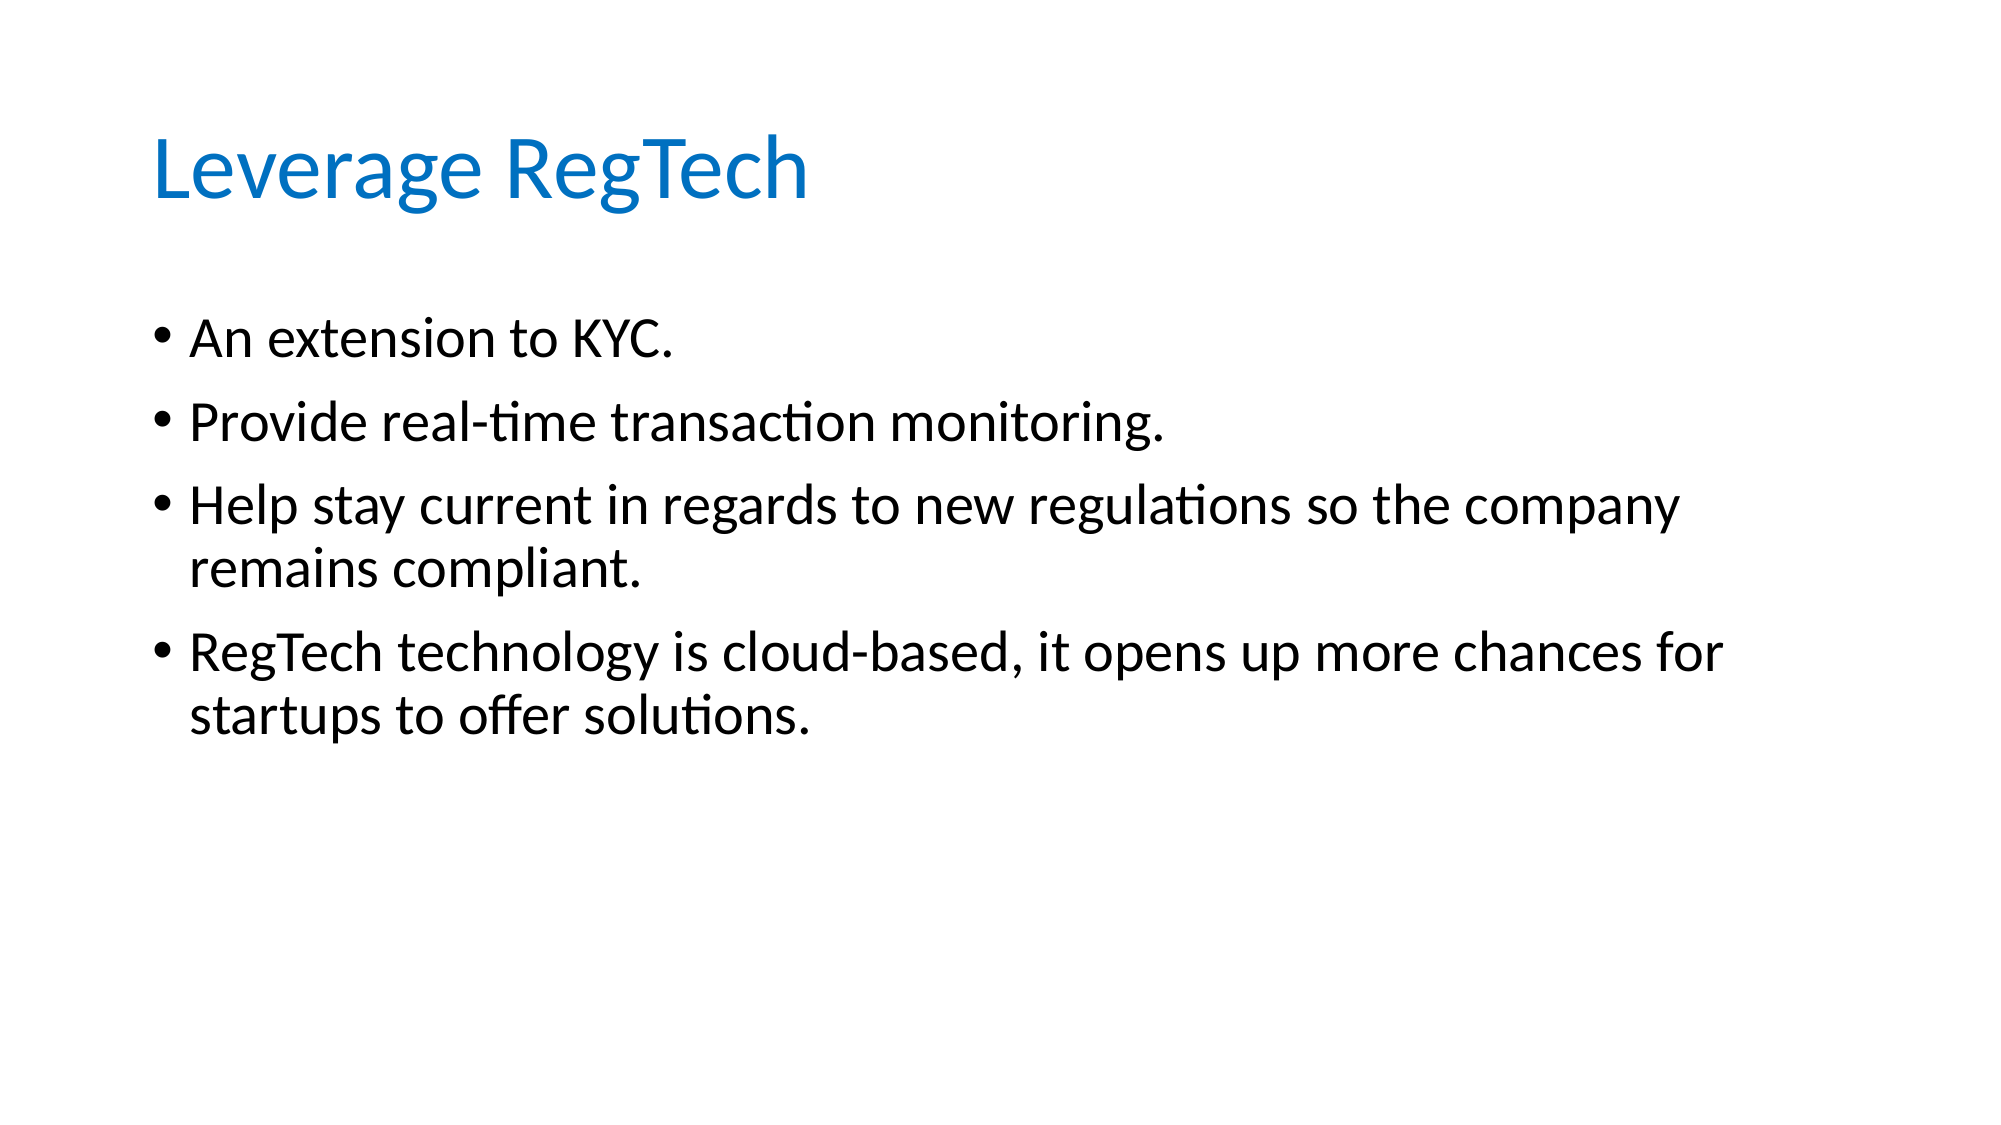

# Leverage RegTech
An extension to KYC.
Provide real-time transaction monitoring.
Help stay current in regards to new regulations so the company remains compliant.
RegTech technology is cloud-based, it opens up more chances for startups to offer solutions.